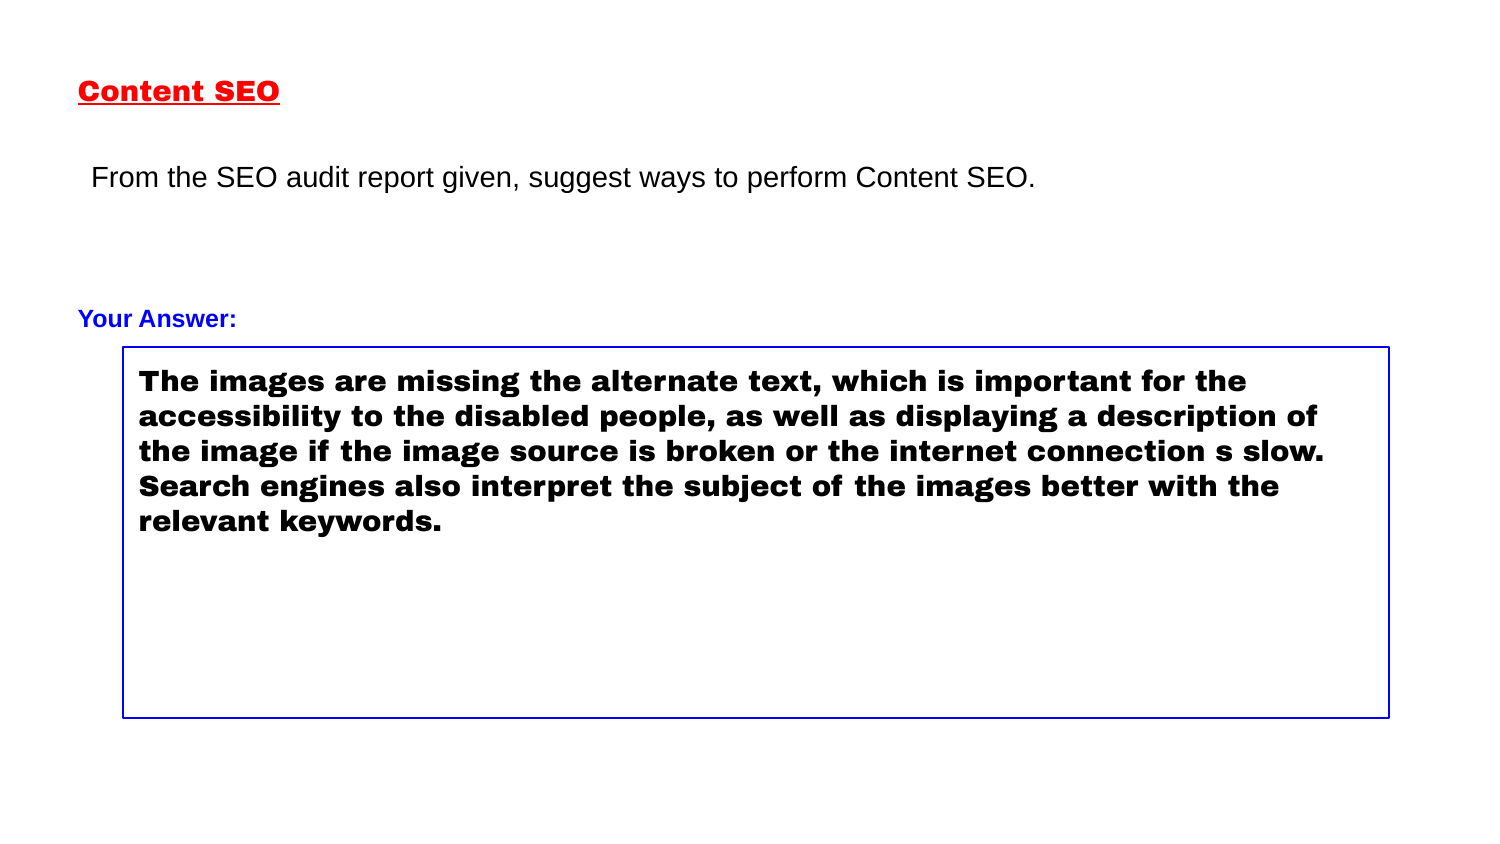

Content SEO

From the SEO audit report given, suggest ways to perform Content SEO.

Your Answer:

The images are missing the alternate text, which is important for the accessibility to the disabled people, as well as displaying a description of the image if the image source is broken or the internet connection s slow. Search engines also interpret the subject of the images better with the relevant keywords.